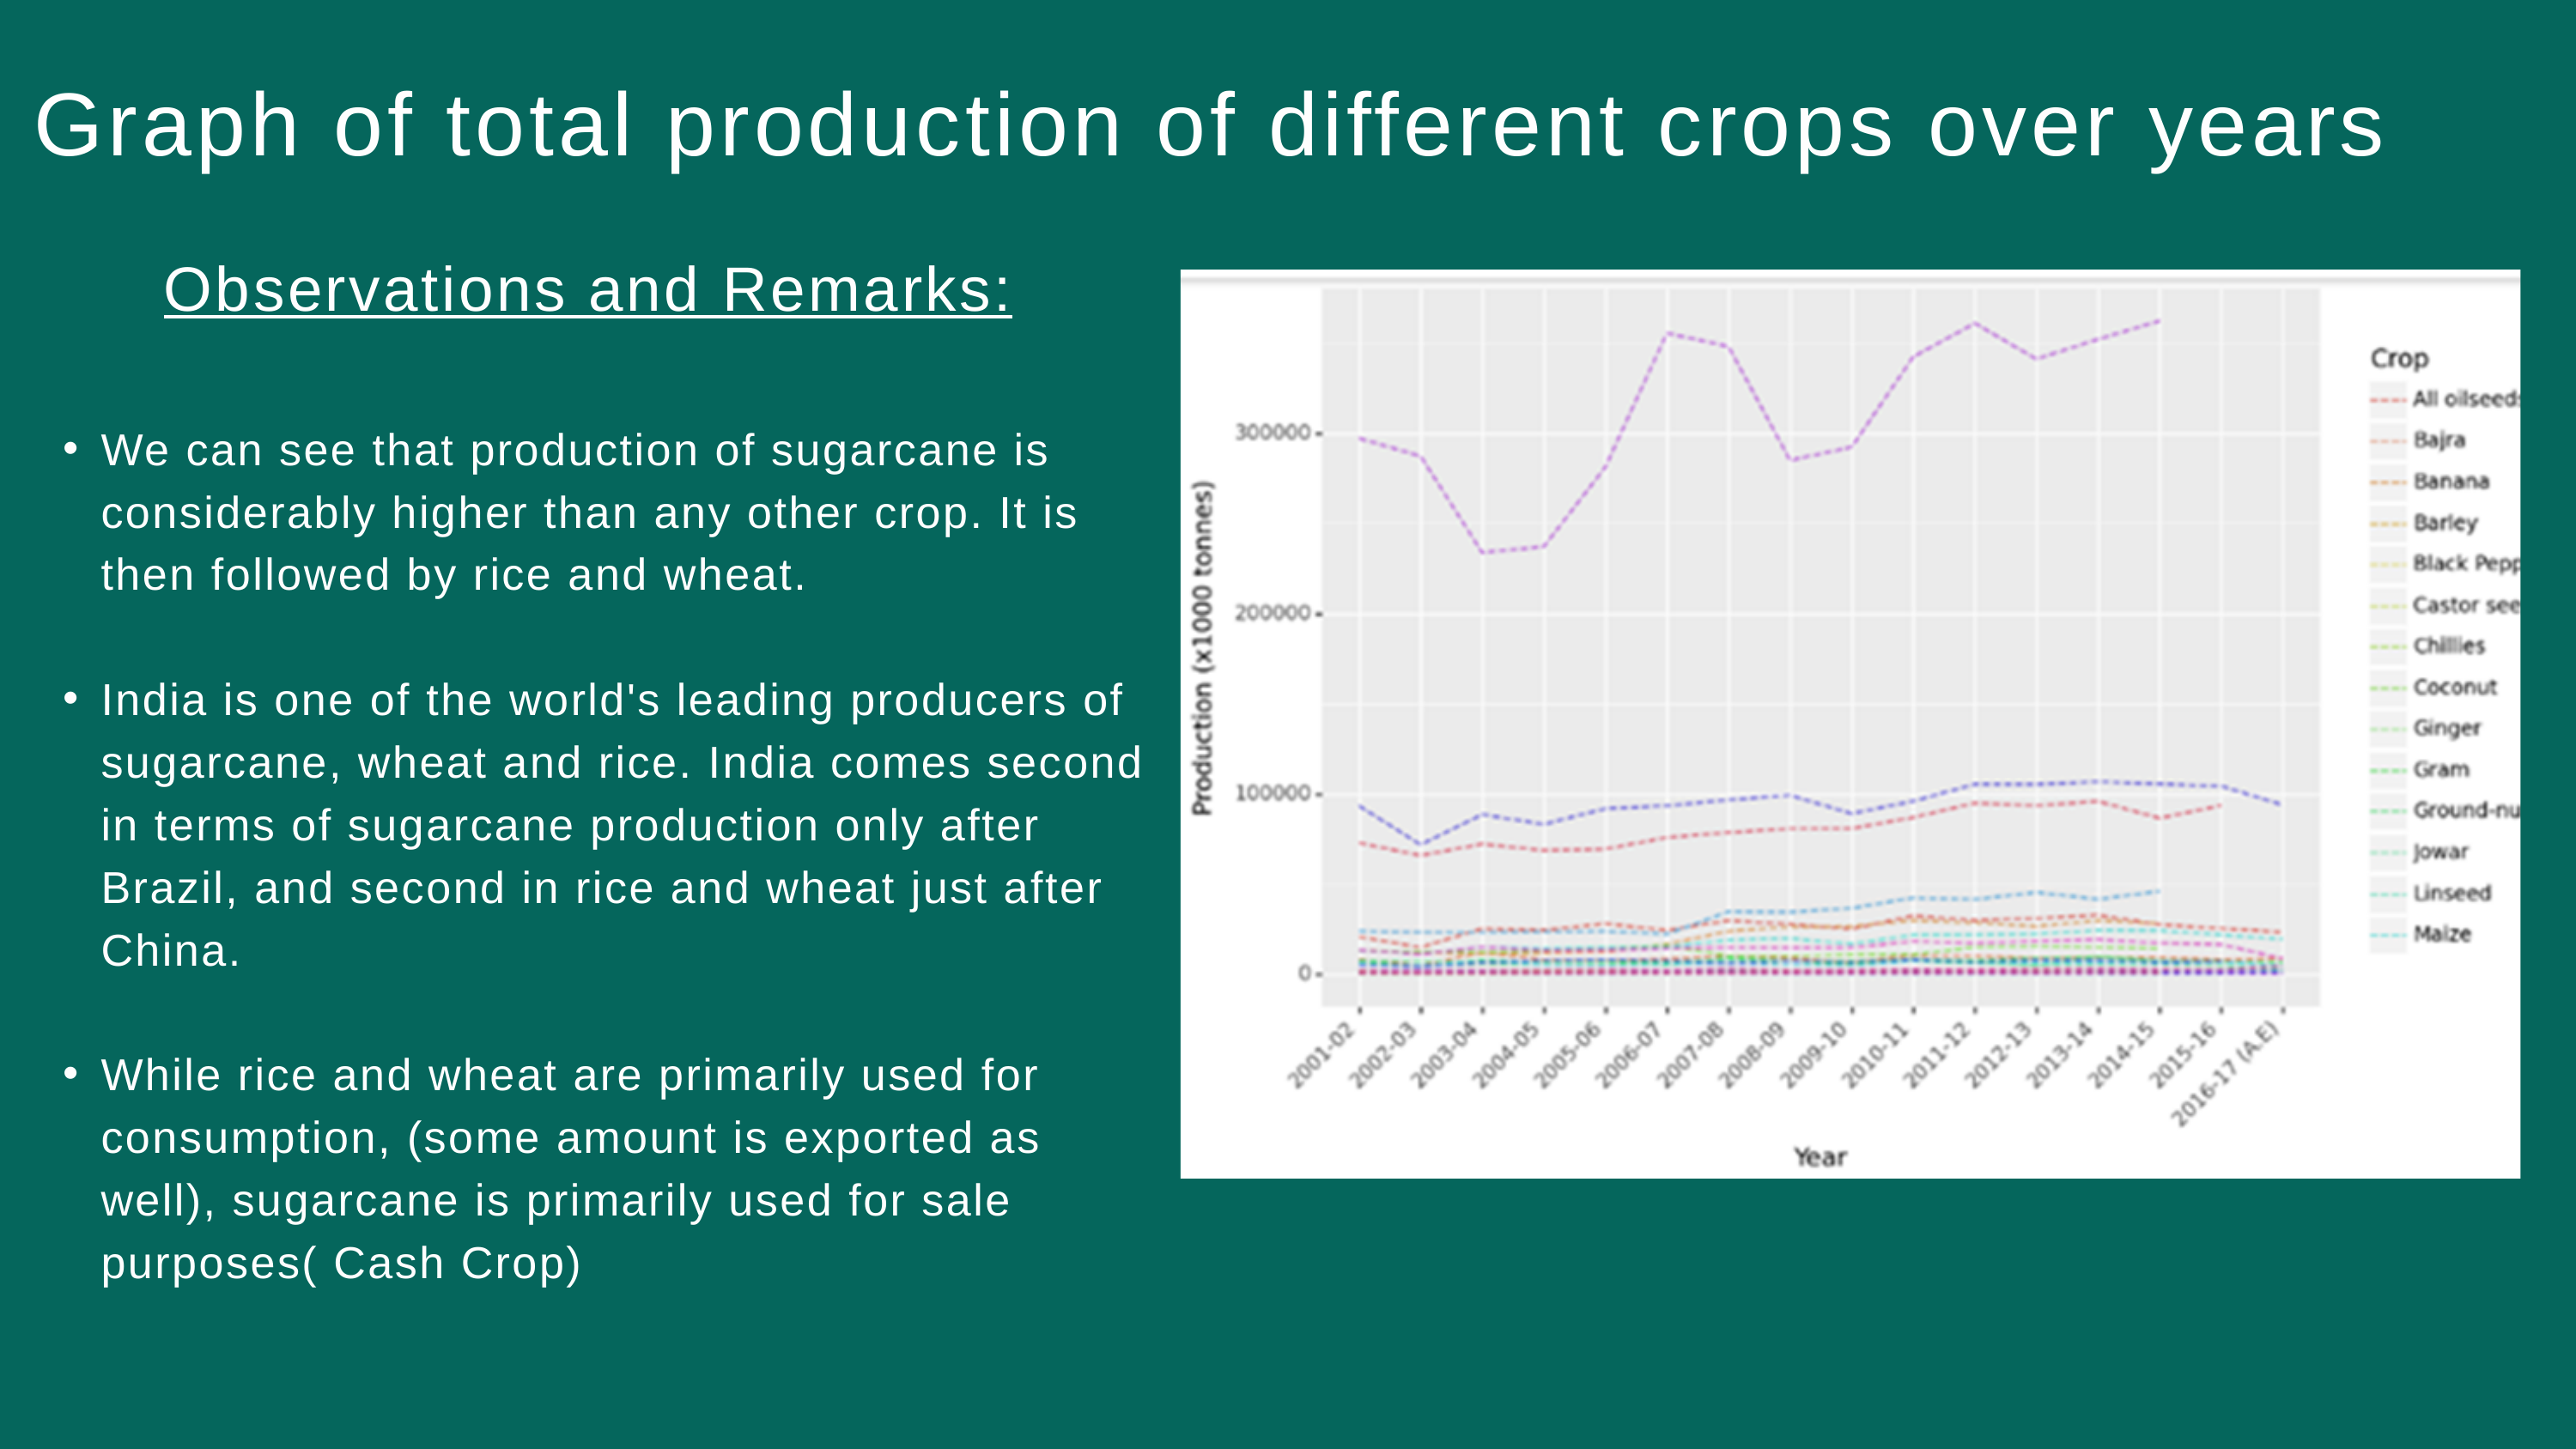

Graph of total production of different crops over years
Observations and Remarks:

We can see that production of sugarcane is considerably higher than any other crop. It is then followed by rice and wheat.

India is one of the world's leading producers of sugarcane, wheat and rice. India comes second in terms of sugarcane production only after Brazil, and second in rice and wheat just after China.

While rice and wheat are primarily used for consumption, (some amount is exported as well), sugarcane is primarily used for sale purposes( Cash Crop)